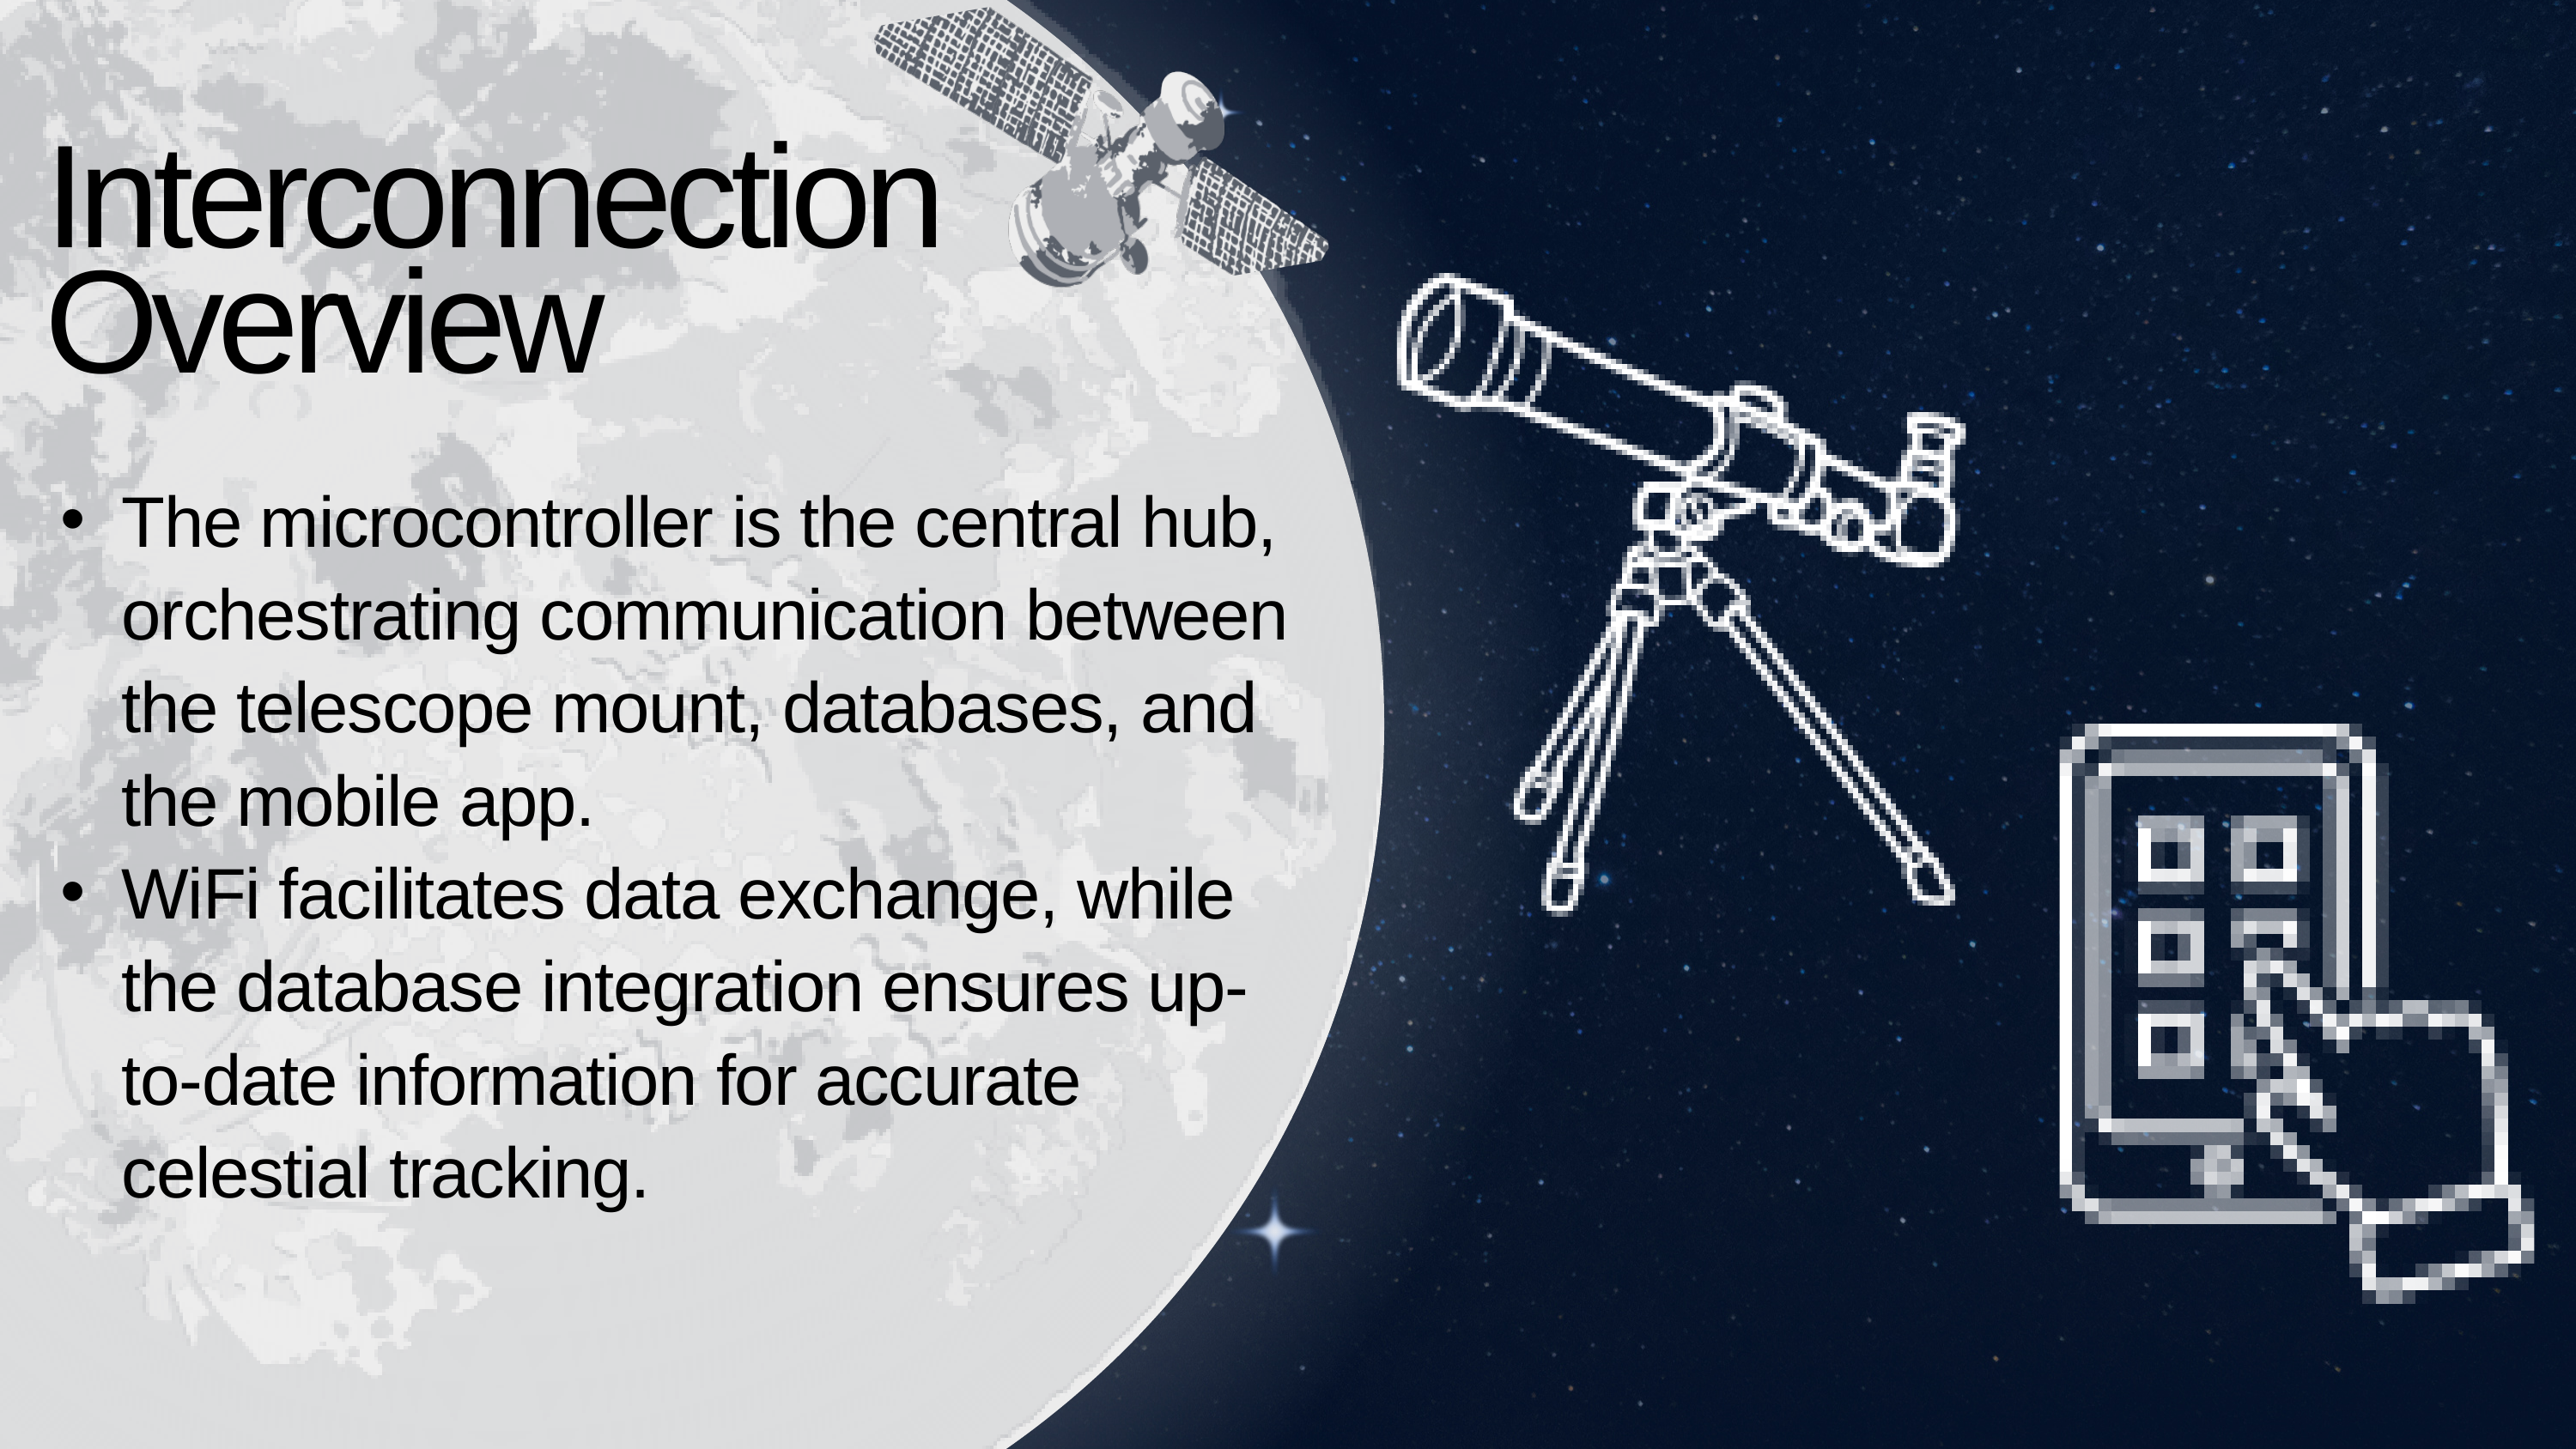

Interconnection Overview

The microcontroller is the central hub, orchestrating communication between the telescope mount, databases, and the mobile app.
WiFi facilitates data exchange, while the database integration ensures up-to-date information for accurate celestial tracking.